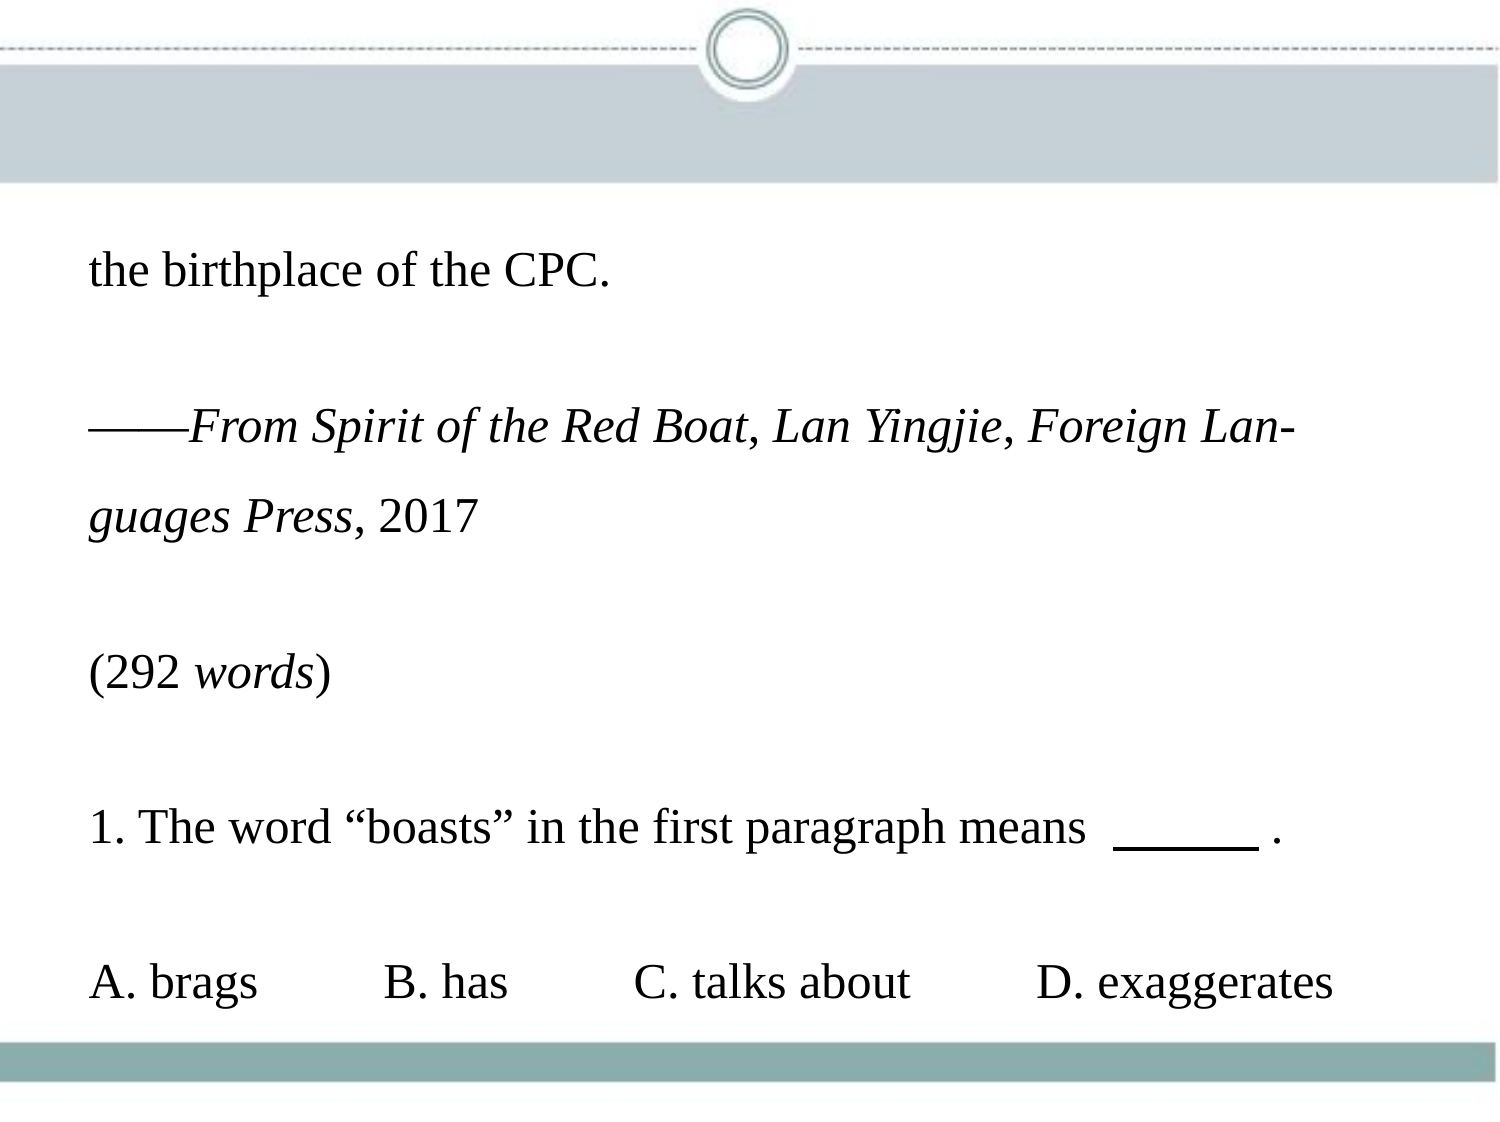

the birthplace of the CPC.
——From Spirit of the Red Boat, Lan Yingjie, Foreign Lan-
guages Press, 2017
(292 words)
1. The word “boasts” in the first paragraph means 　　    .
A. brags　　B. has　　C. talks about　　D. exaggerates